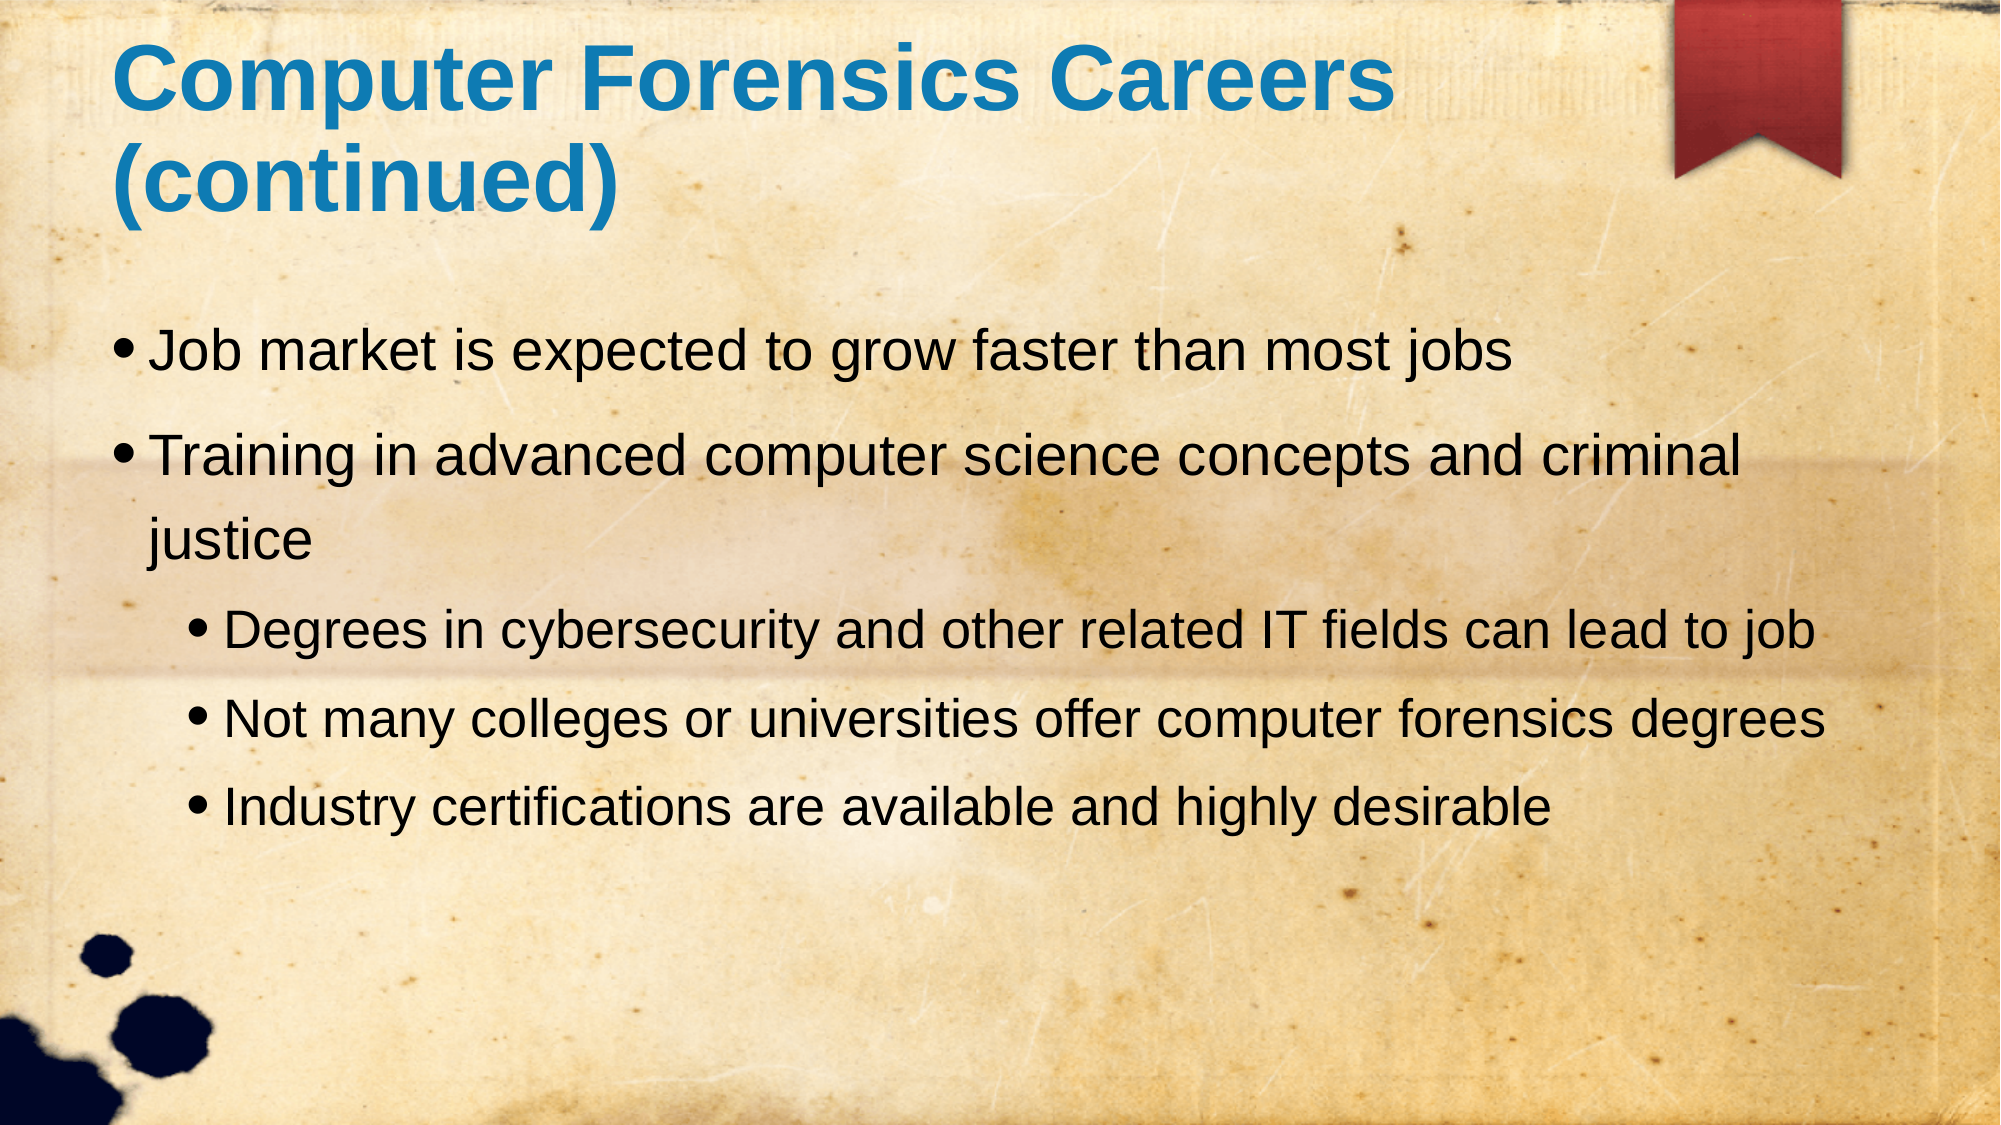

Computer Forensics Careers (continued)
Job market is expected to grow faster than most jobs
Training in advanced computer science concepts and criminal justice
Degrees in cybersecurity and other related IT fields can lead to job
Not many colleges or universities offer computer forensics degrees
Industry certifications are available and highly desirable